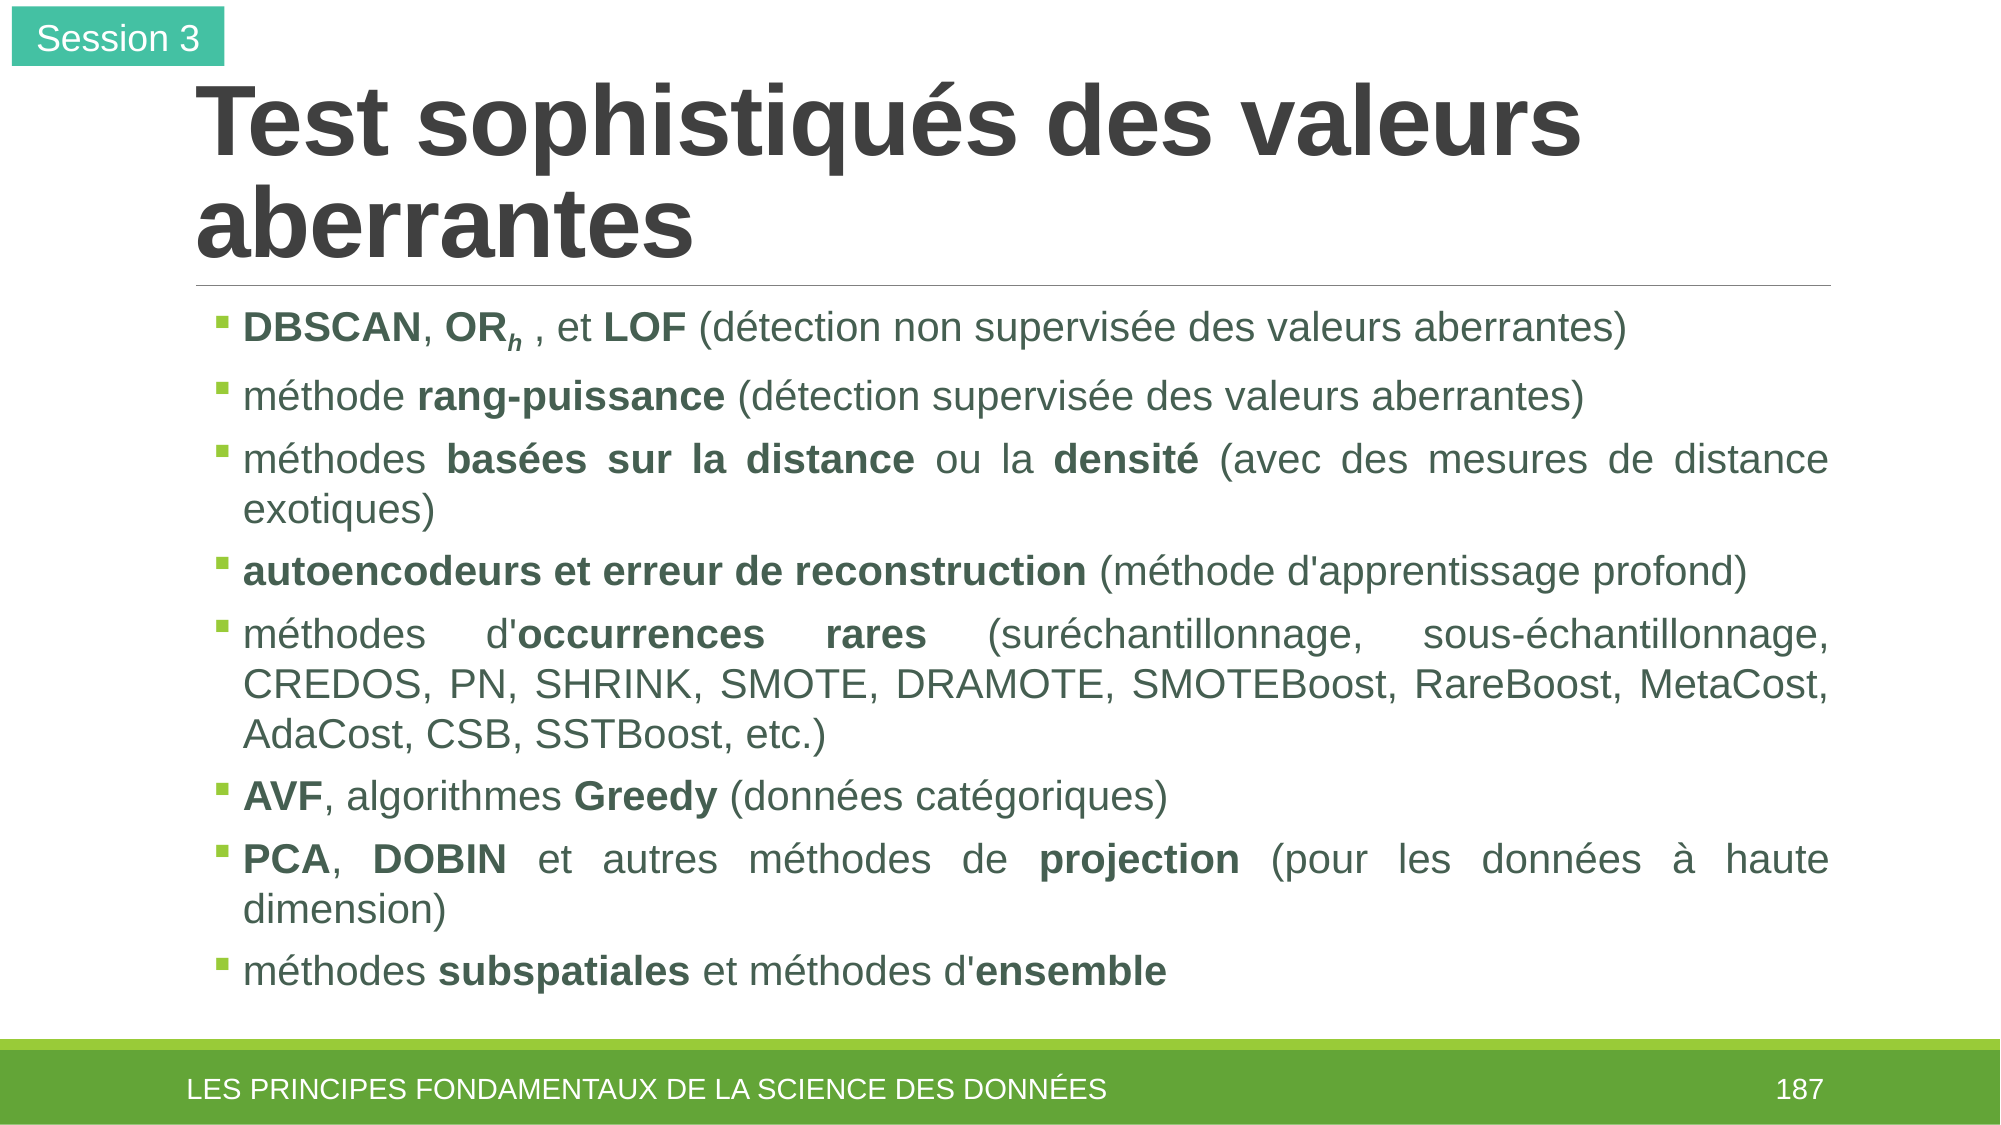

Session 3
# Test sophistiqués des valeurs aberrantes
DBSCAN, ORh , et LOF (détection non supervisée des valeurs aberrantes)
méthode rang-puissance (détection supervisée des valeurs aberrantes)
méthodes basées sur la distance ou la densité (avec des mesures de distance exotiques)
autoencodeurs et erreur de reconstruction (méthode d'apprentissage profond)
méthodes d'occurrences rares (suréchantillonnage, sous-échantillonnage, CREDOS, PN, SHRINK, SMOTE, DRAMOTE, SMOTEBoost, RareBoost, MetaCost, AdaCost, CSB, SSTBoost, etc.)
AVF, algorithmes Greedy (données catégoriques)
PCA, DOBIN et autres méthodes de projection (pour les données à haute dimension)
méthodes subspatiales et méthodes d'ensemble
LES PRINCIPES FONDAMENTAUX DE LA SCIENCE DES DONNÉES
187